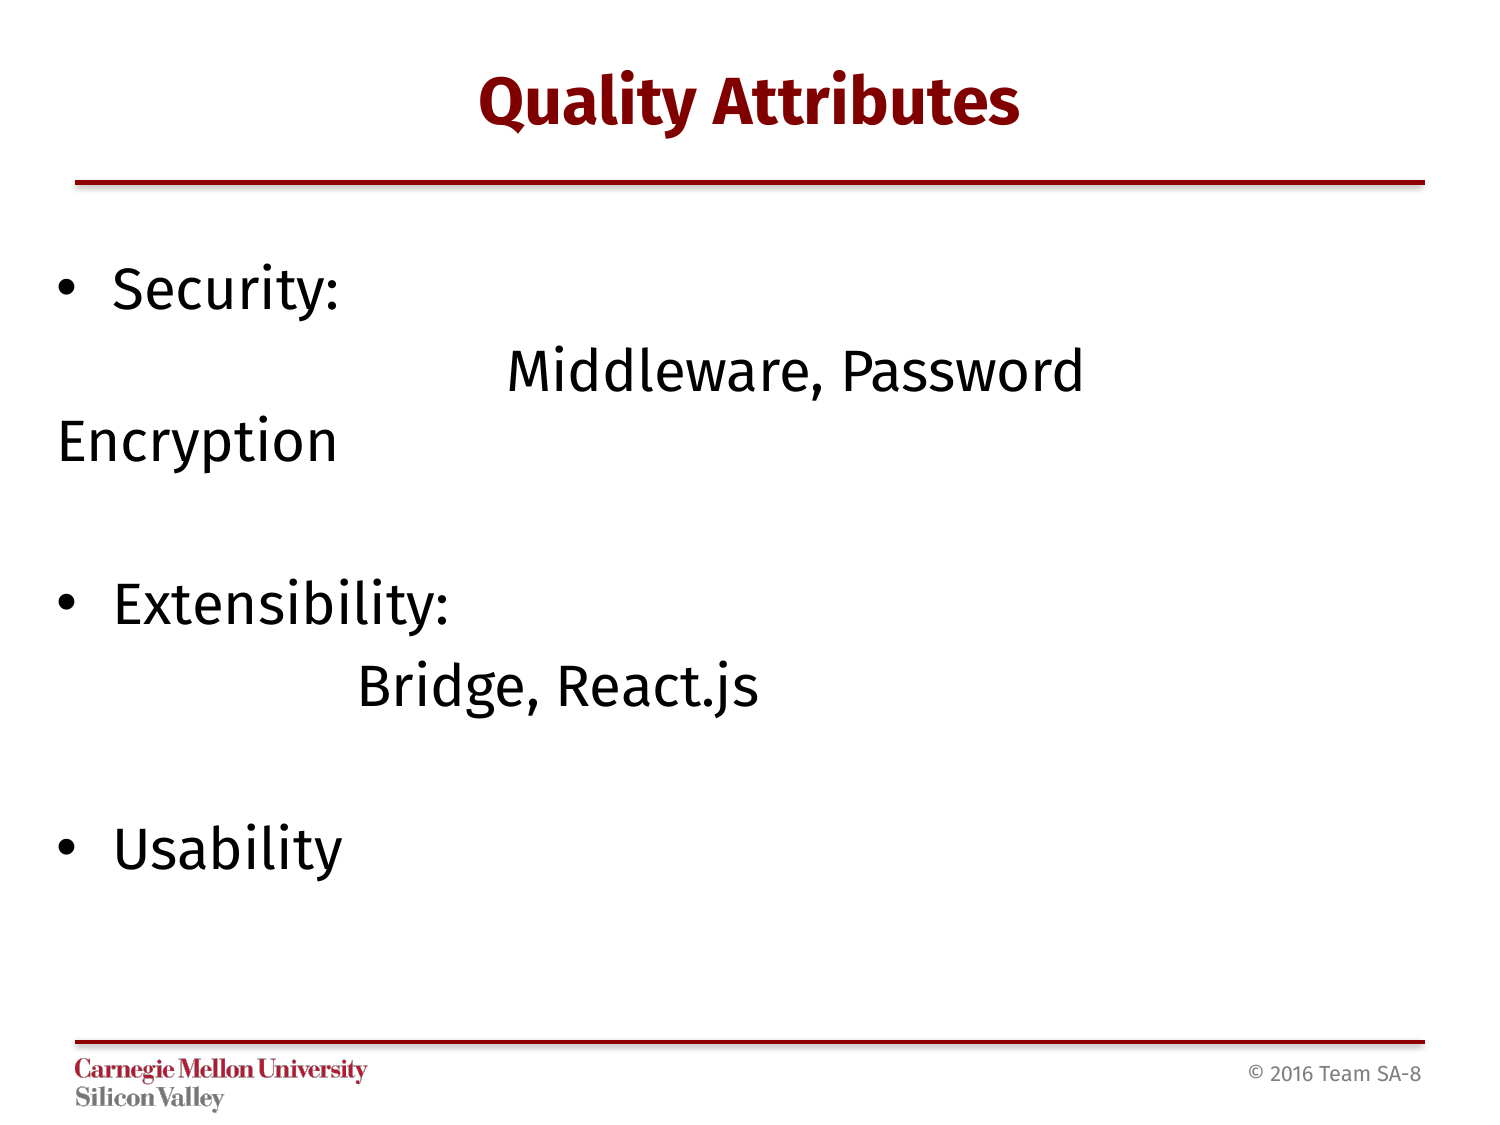

# Quality Attributes
Security:
			Middleware, Password Encryption

Extensibility:
	Bridge, React.js

Usability